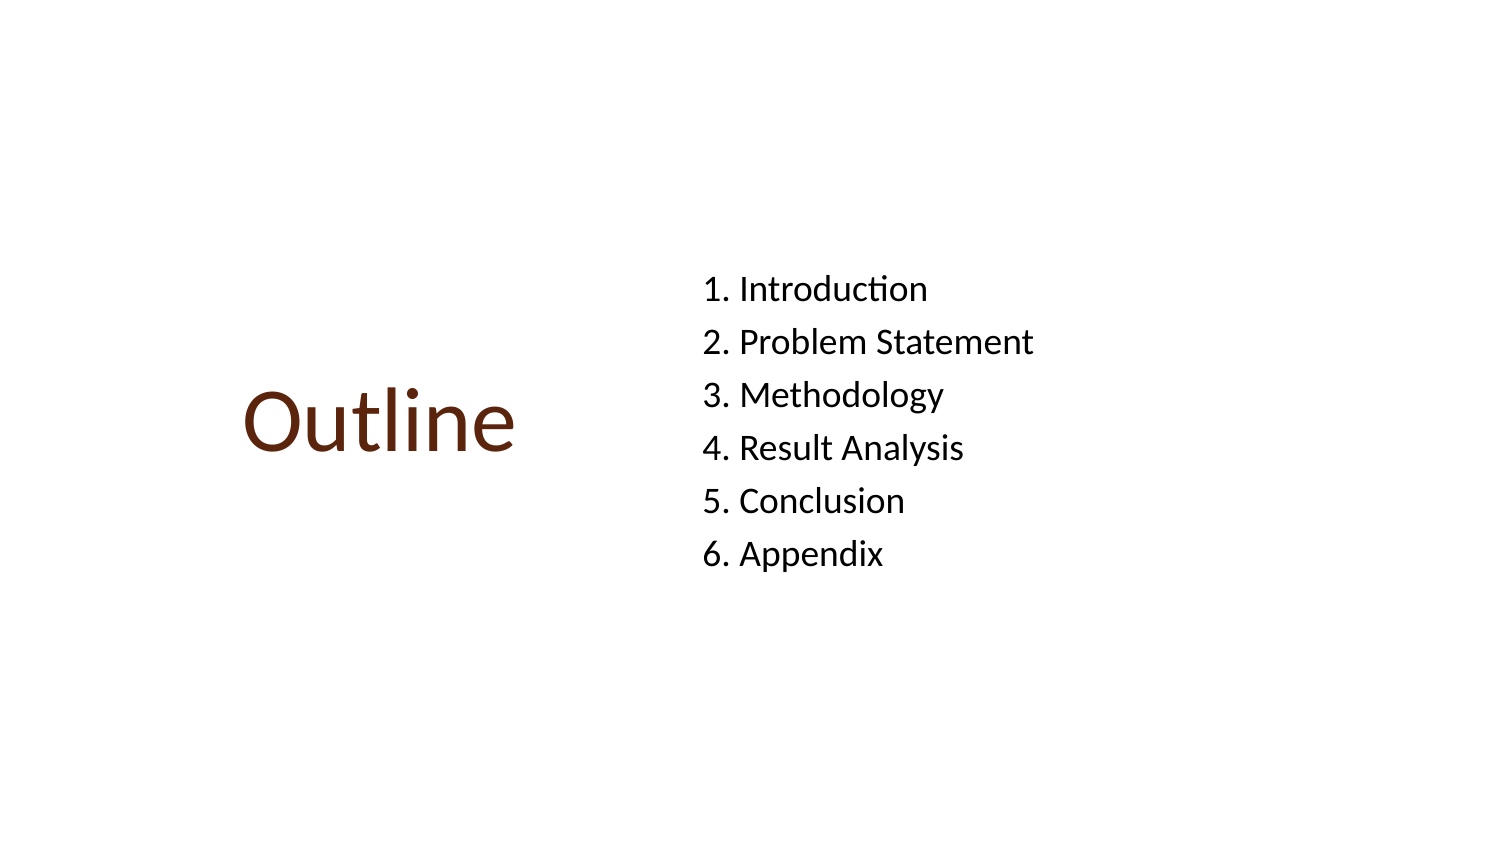

# Outline
1. Introduction
2. Problem Statement
3. Methodology
4. Result Analysis
5. Conclusion
6. Appendix